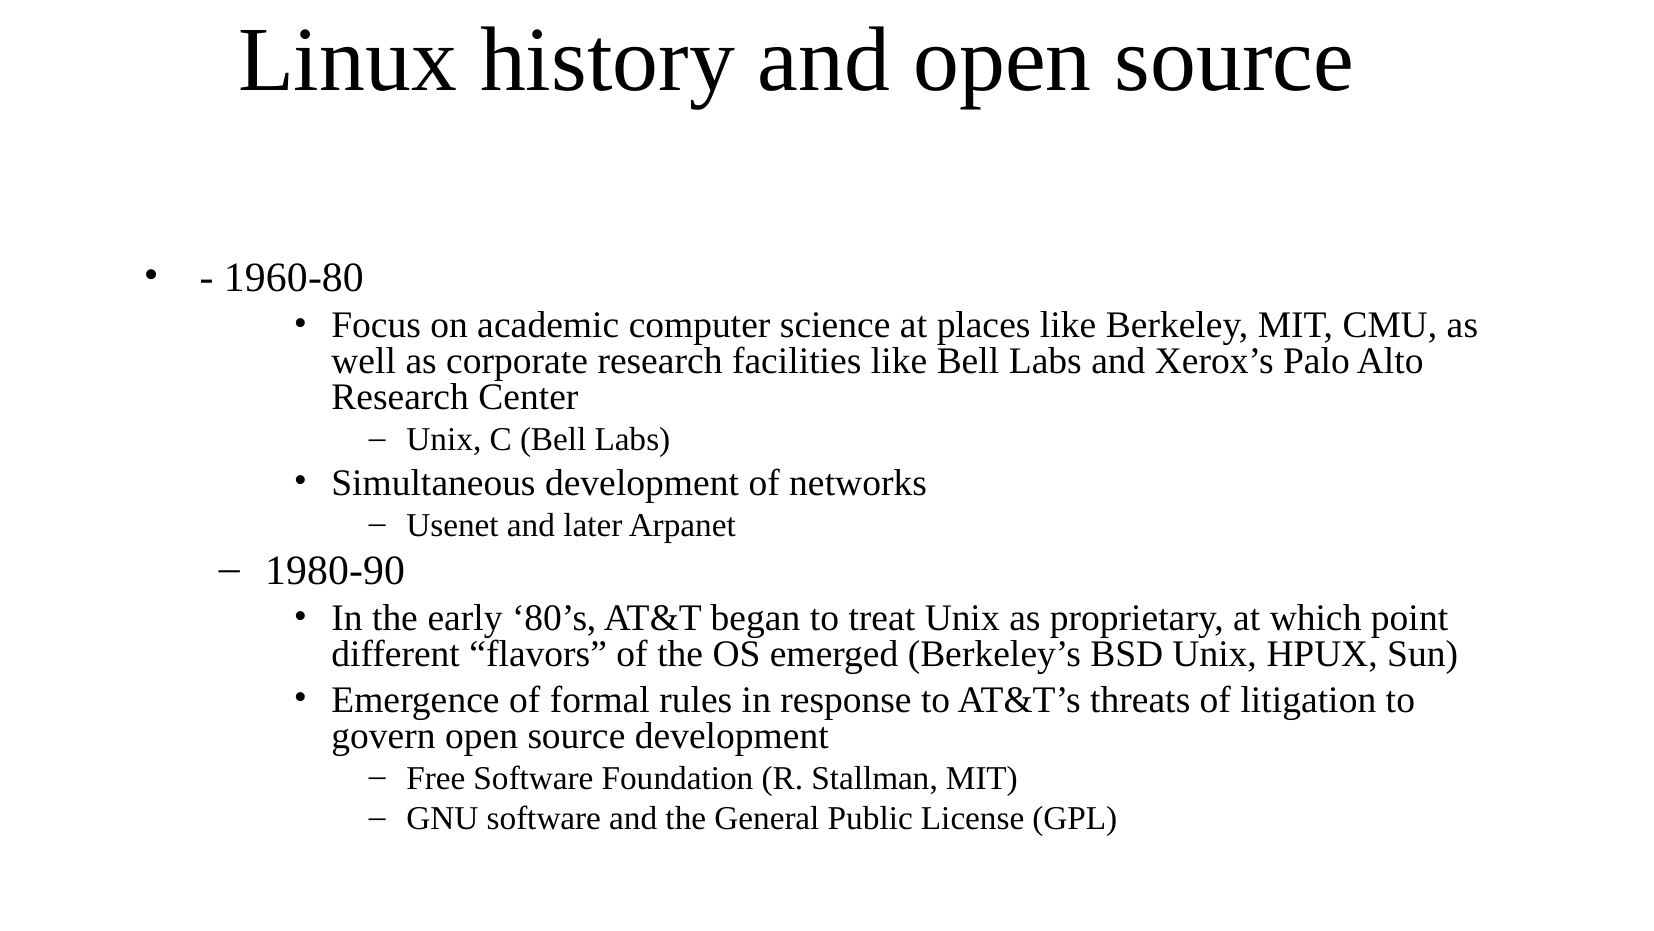

Linux history and open source
- 1960-80
Focus on academic computer science at places like Berkeley, MIT, CMU, as well as corporate research facilities like Bell Labs and Xerox’s Palo Alto Research Center
Unix, C (Bell Labs)
Simultaneous development of networks
Usenet and later Arpanet
1980-90
In the early ‘80’s, AT&T began to treat Unix as proprietary, at which point different “flavors” of the OS emerged (Berkeley’s BSD Unix, HPUX, Sun)
Emergence of formal rules in response to AT&T’s threats of litigation to govern open source development
Free Software Foundation (R. Stallman, MIT)
GNU software and the General Public License (GPL)